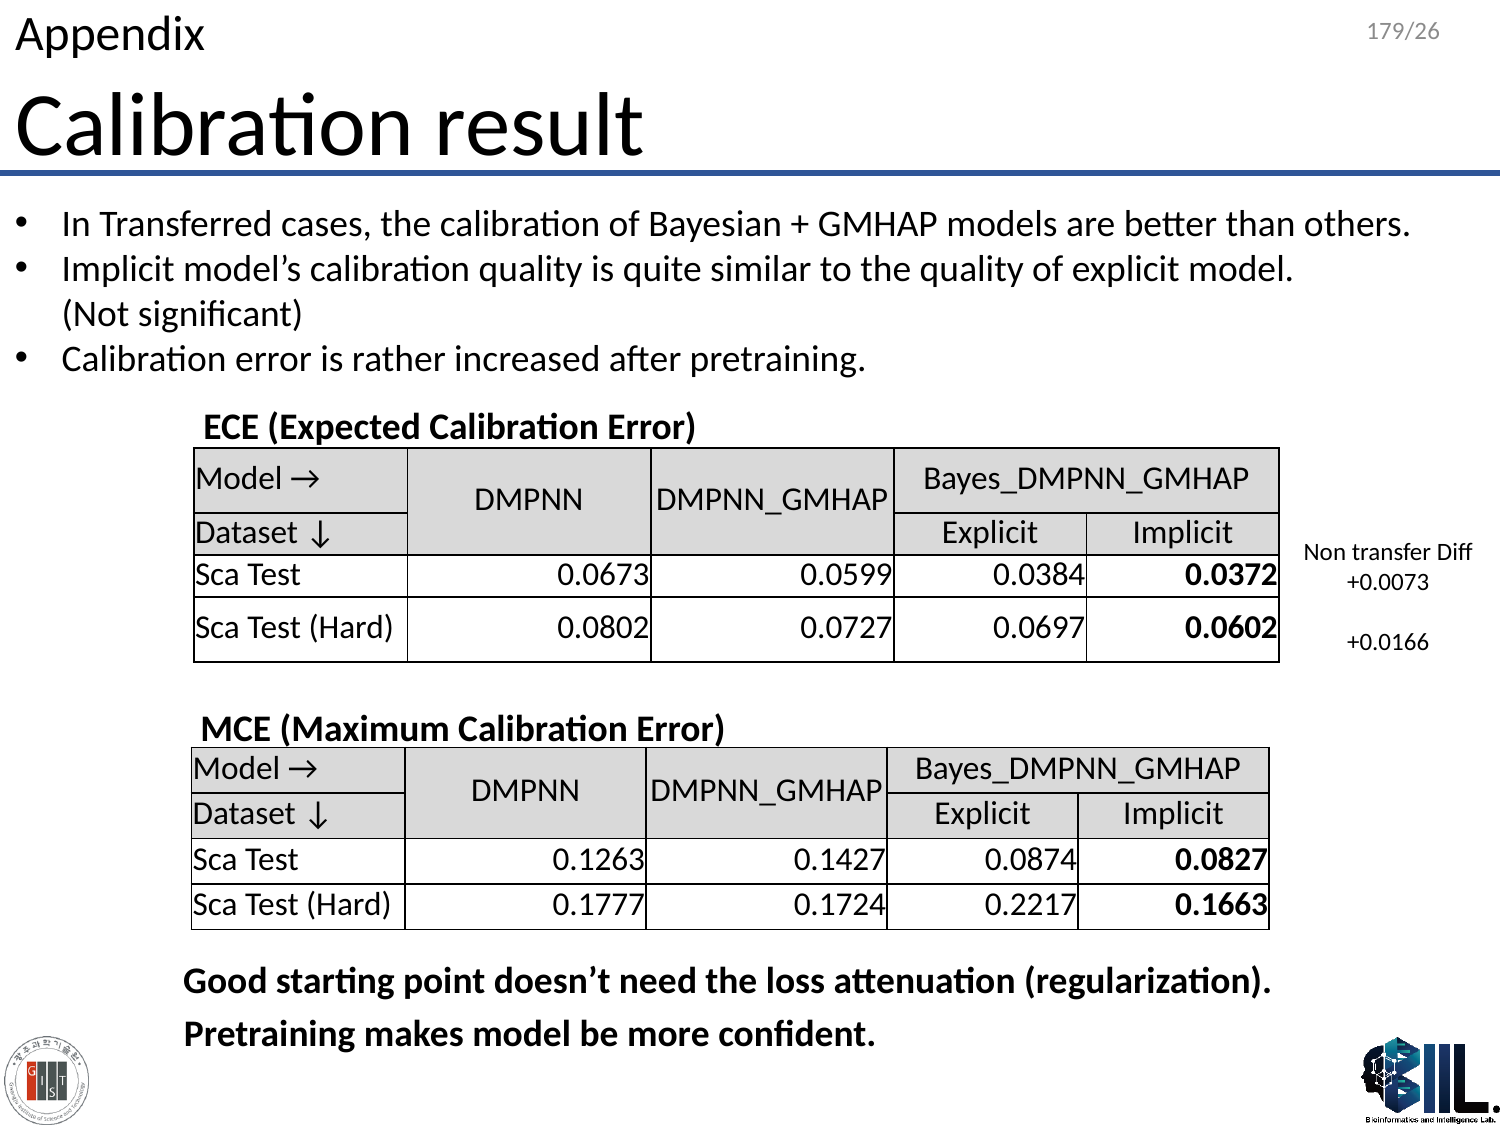

179/26
# Appendix
Calibration result
In Transferred cases, the calibration of Bayesian + GMHAP models are better than others.
Implicit model’s calibration quality is quite similar to the quality of explicit model.
(Not significant)
Calibration error is rather increased after pretraining.
ECE (Expected Calibration Error)
| Model → | DMPNN | DMPNN\_GMHAP | Bayes\_DMPNN\_GMHAP |  |
| --- | --- | --- | --- | --- |
| Dataset ↓ |  |  | Explicit | Implicit |
| Sca Test | 0.0673 | 0.0599 | 0.0384 | 0.0372 |
| Sca Test (Hard) | 0.0802 | 0.0727 | 0.0697 | 0.0602 |
Non transfer Diff
+0.0073

+0.0166
MCE (Maximum Calibration Error)
| Model → | DMPNN | DMPNN\_GMHAP | Bayes\_DMPNN\_GMHAP |  |
| --- | --- | --- | --- | --- |
| Dataset ↓ |  |  | Explicit | Implicit |
| Sca Test | 0.1263 | 0.1427 | 0.0874 | 0.0827 |
| Sca Test (Hard) | 0.1777 | 0.1724 | 0.2217 | 0.1663 |
Good starting point doesn’t need the loss attenuation (regularization).
Pretraining makes model be more confident.